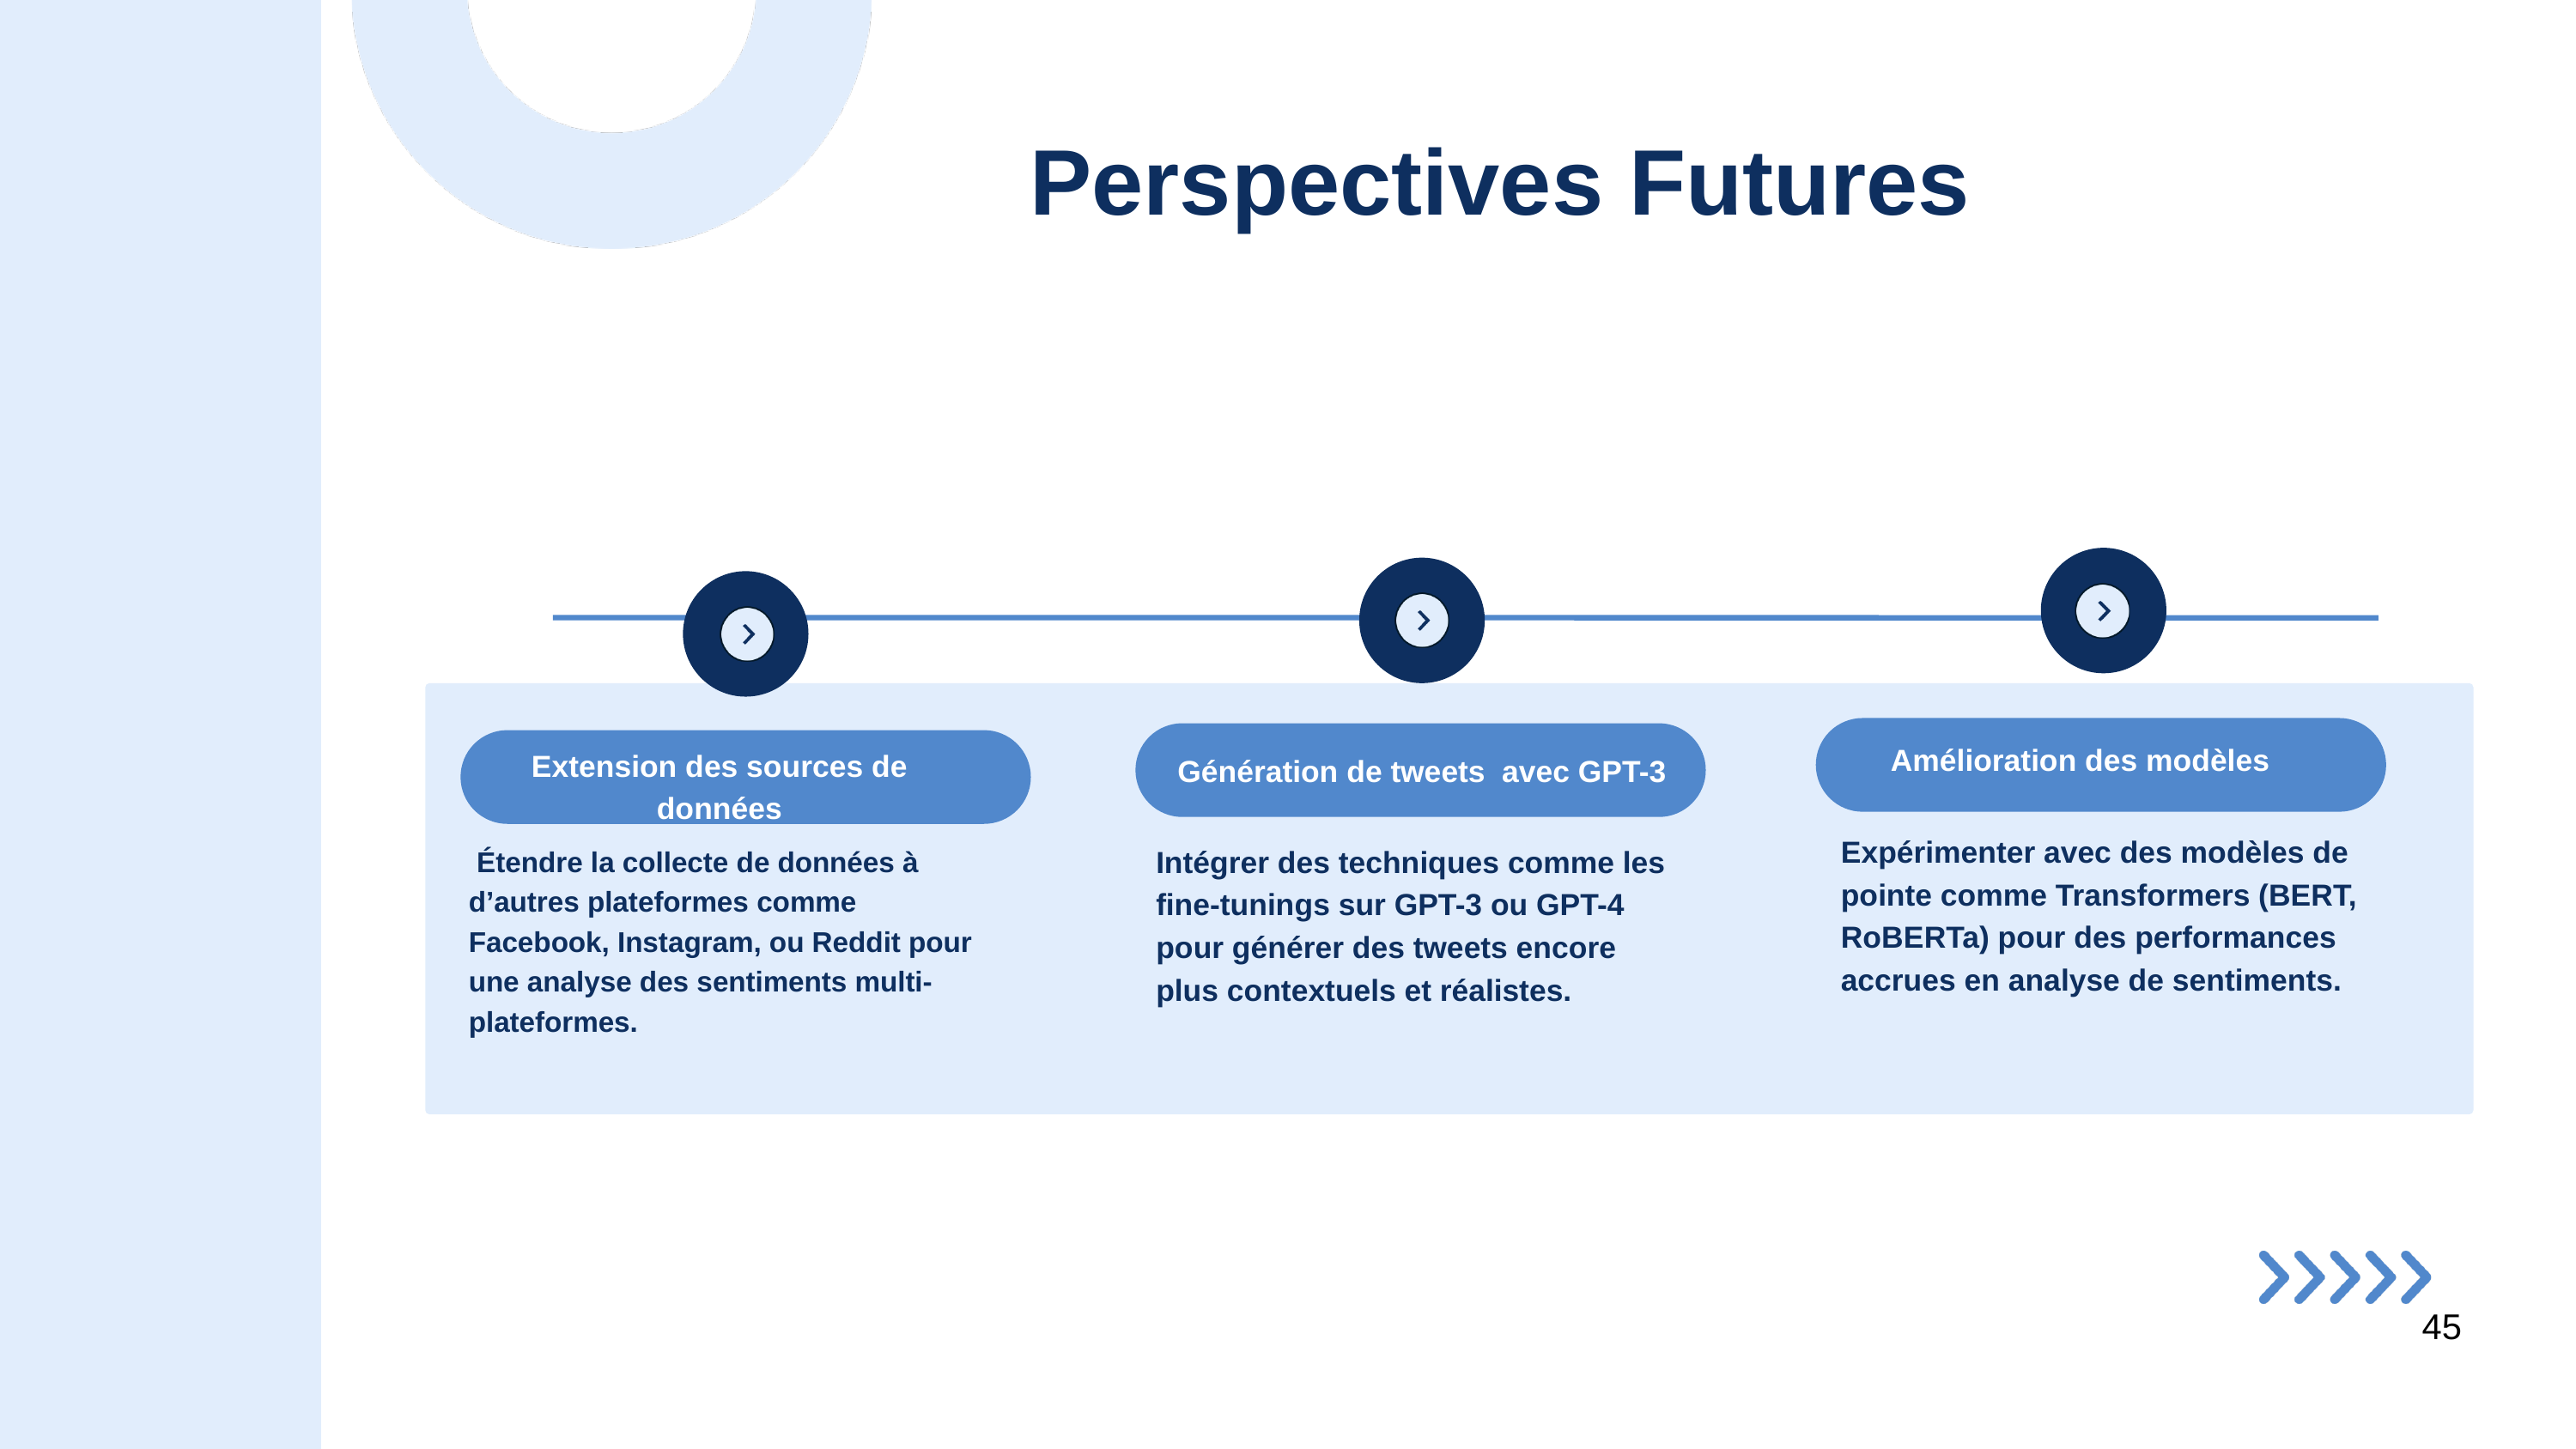

Perspectives Futures

Amélioration des modèles
Extension des sources de données
Génération de tweets  avec GPT-3
Expérimenter avec des modèles de pointe comme Transformers (BERT, RoBERTa) pour des performances accrues en analyse de sentiments.
Intégrer des techniques comme les fine-tunings sur GPT-3 ou GPT-4 pour générer des tweets encore plus contextuels et réalistes.
 Étendre la collecte de données à d’autres plateformes comme Facebook, Instagram, ou Reddit pour une analyse des sentiments multi-plateformes.

45